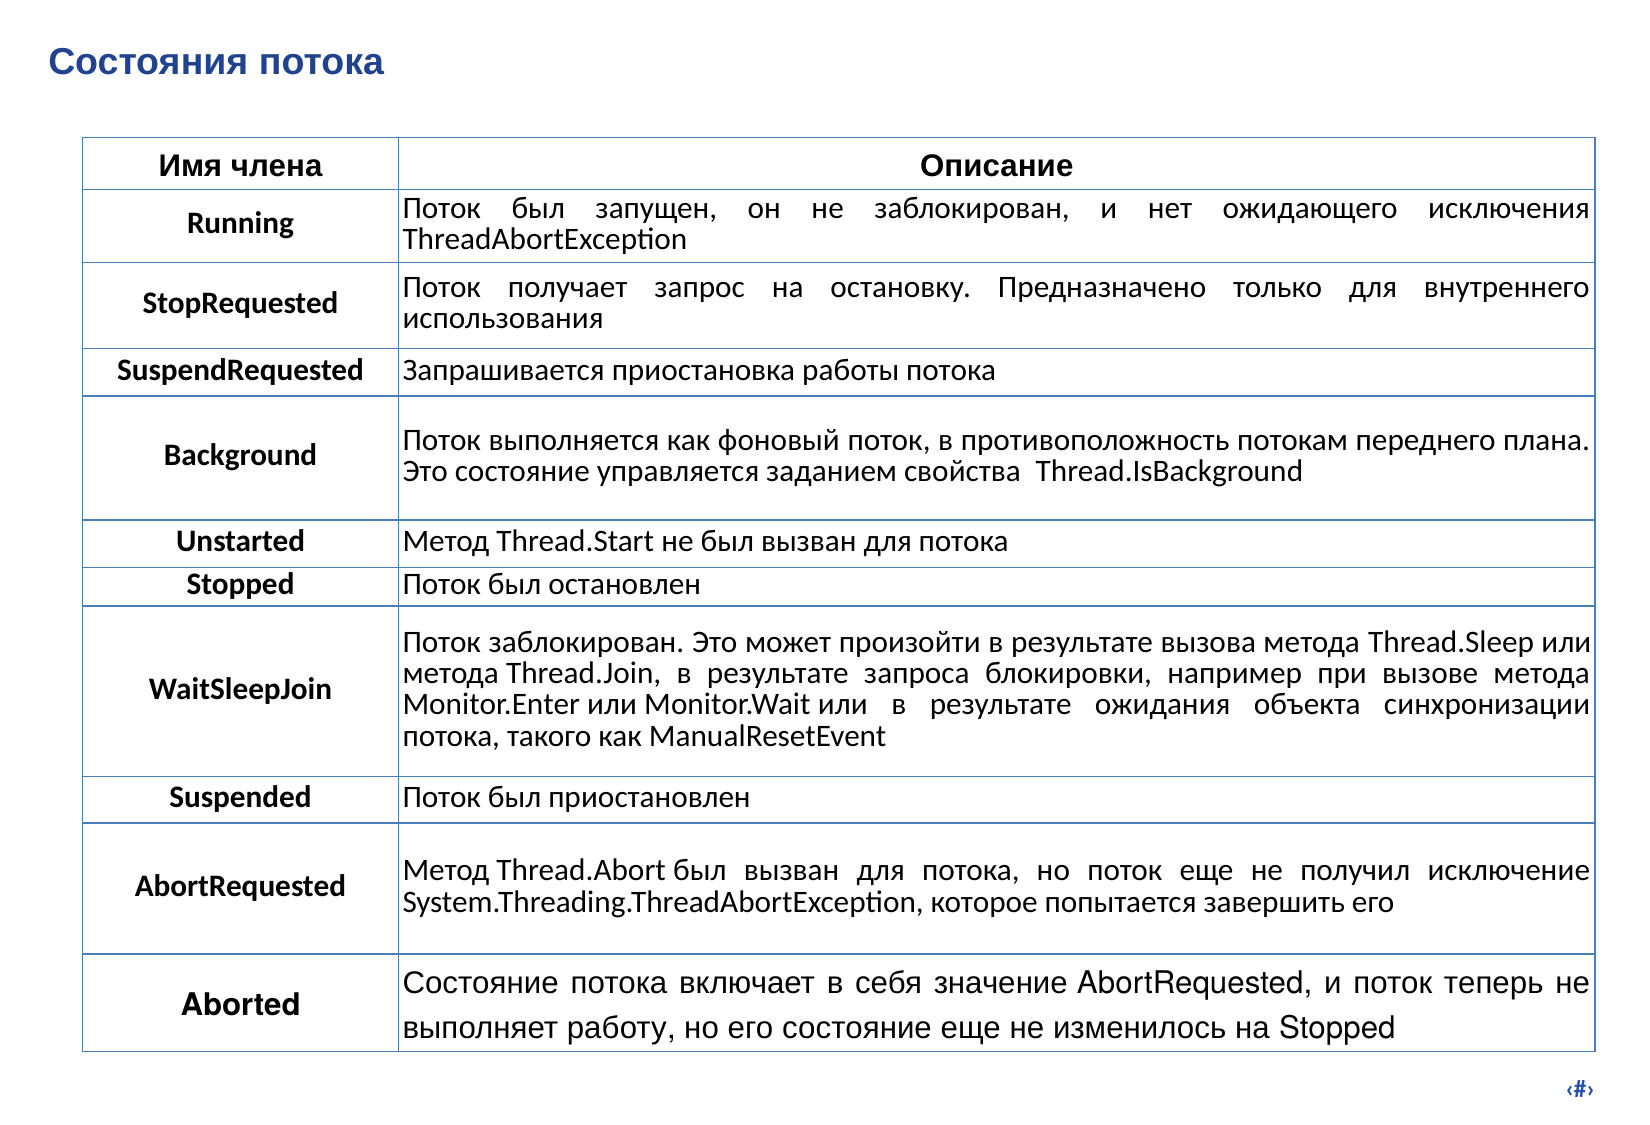

# Состояния потока
| Имя члена | Описание |
| --- | --- |
| Running | Поток был запущен, он не заблокирован, и нет ожидающего исключения ThreadAbortException |
| StopRequested | Поток получает запрос на остановку. Предназначено только для внутреннего использования |
| SuspendRequested | Запрашивается приостановка работы потока |
| Background | Поток выполняется как фоновый поток, в противоположность потокам переднего плана. Это состояние управляется заданием свойства  Thread.IsBackground |
| Unstarted | Метод Thread.Start не был вызван для потока |
| Stopped | Поток был остановлен |
| WaitSleepJoin | Поток заблокирован. Это может произойти в результате вызова метода Thread.Sleep или метода Thread.Join, в результате запроса блокировки, например при вызове метода Monitor.Enter или Monitor.Wait или в результате ожидания объекта синхронизации потока, такого как ManualResetEvent |
| Suspended | Поток был приостановлен |
| AbortRequested | Метод Thread.Abort был вызван для потока, но поток еще не получил исключение System.Threading.ThreadAbortException, которое попытается завершить его |
| Aborted | Состояние потока включает в себя значение AbortRequested, и поток теперь не выполняет работу, но его состояние еще не изменилось на Stopped |